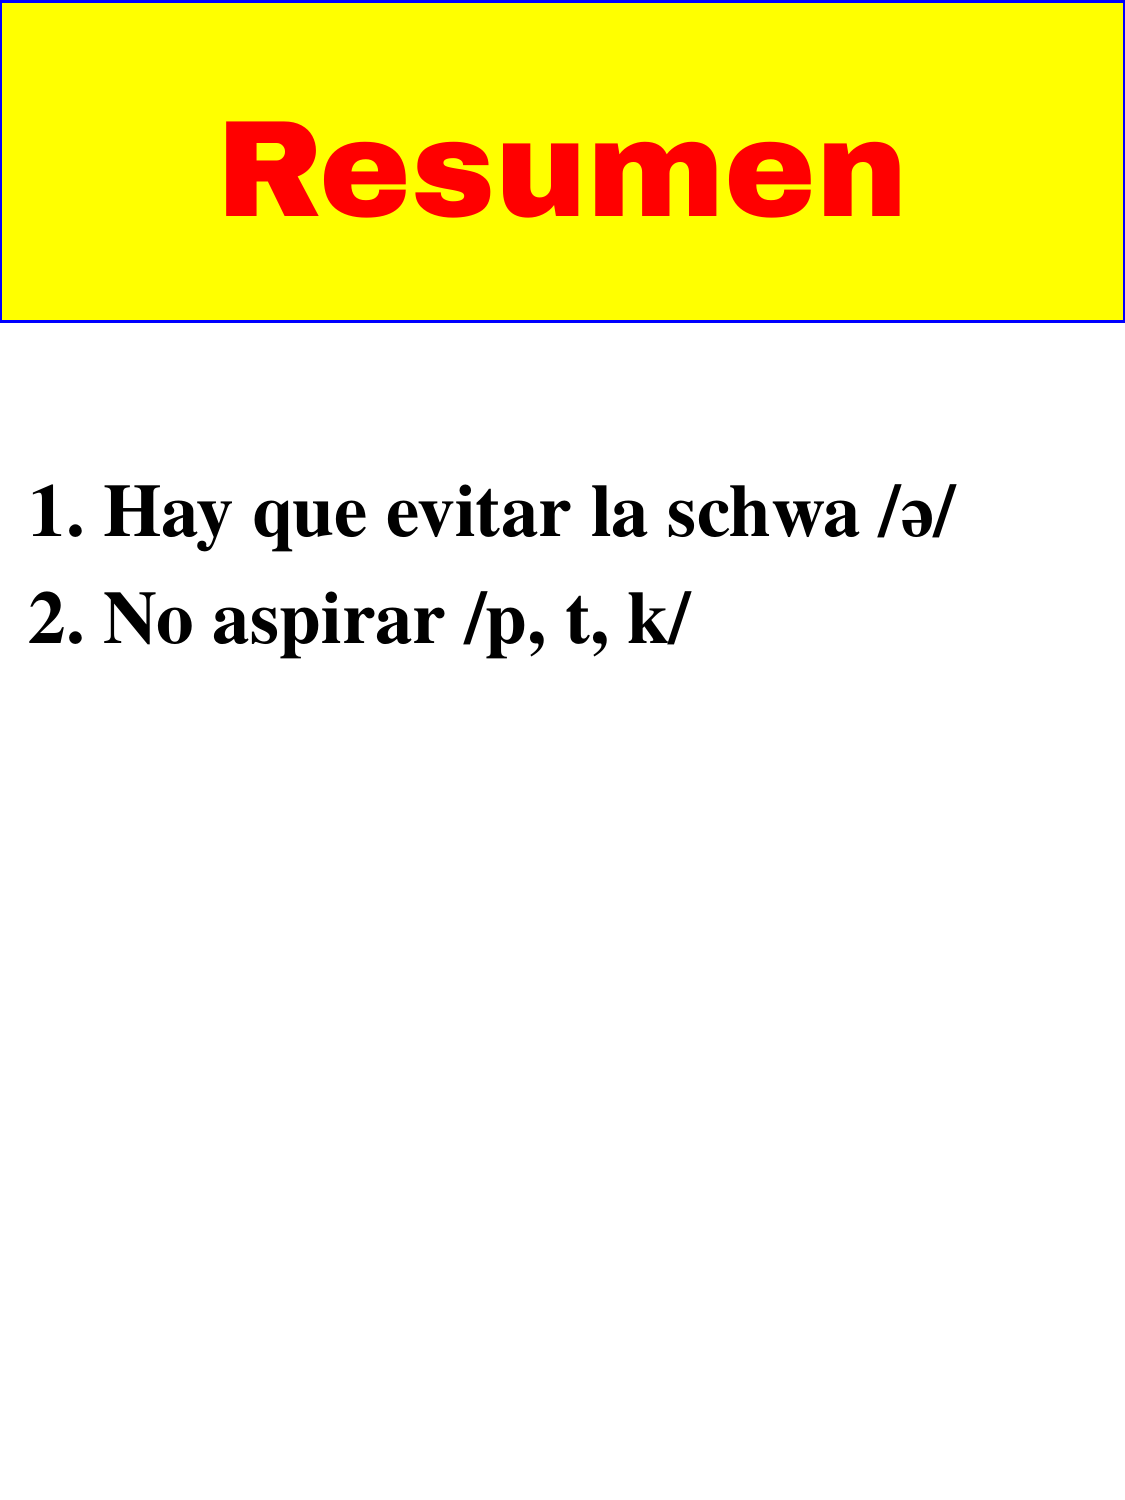

Resumen

 Hay que evitar la schwa /ə/
 No aspirar /p, t, k/